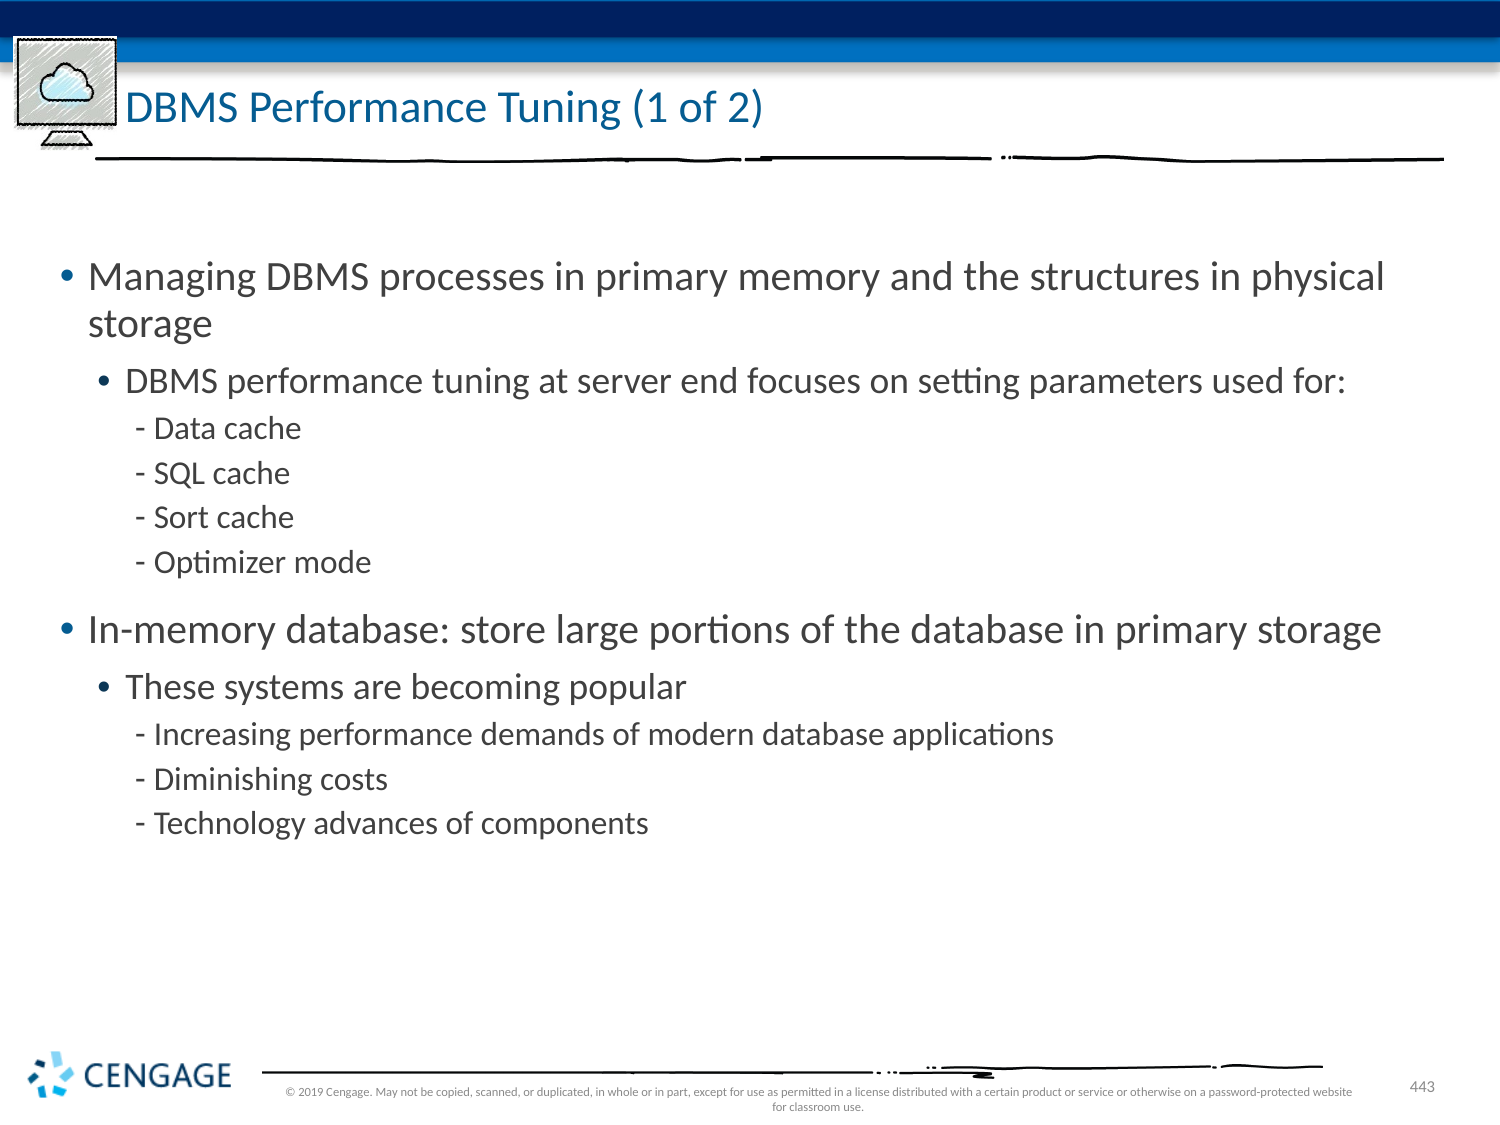

# DBMS Performance Tuning (1 of 2)
Managing DBMS processes in primary memory and the structures in physical storage
DBMS performance tuning at server end focuses on setting parameters used for:
Data cache
SQL cache
Sort cache
Optimizer mode
In-memory database: store large portions of the database in primary storage
These systems are becoming popular
Increasing performance demands of modern database applications
Diminishing costs
Technology advances of components
© 2019 Cengage. May not be copied, scanned, or duplicated, in whole or in part, except for use as permitted in a license distributed with a certain product or service or otherwise on a password-protected website for classroom use.